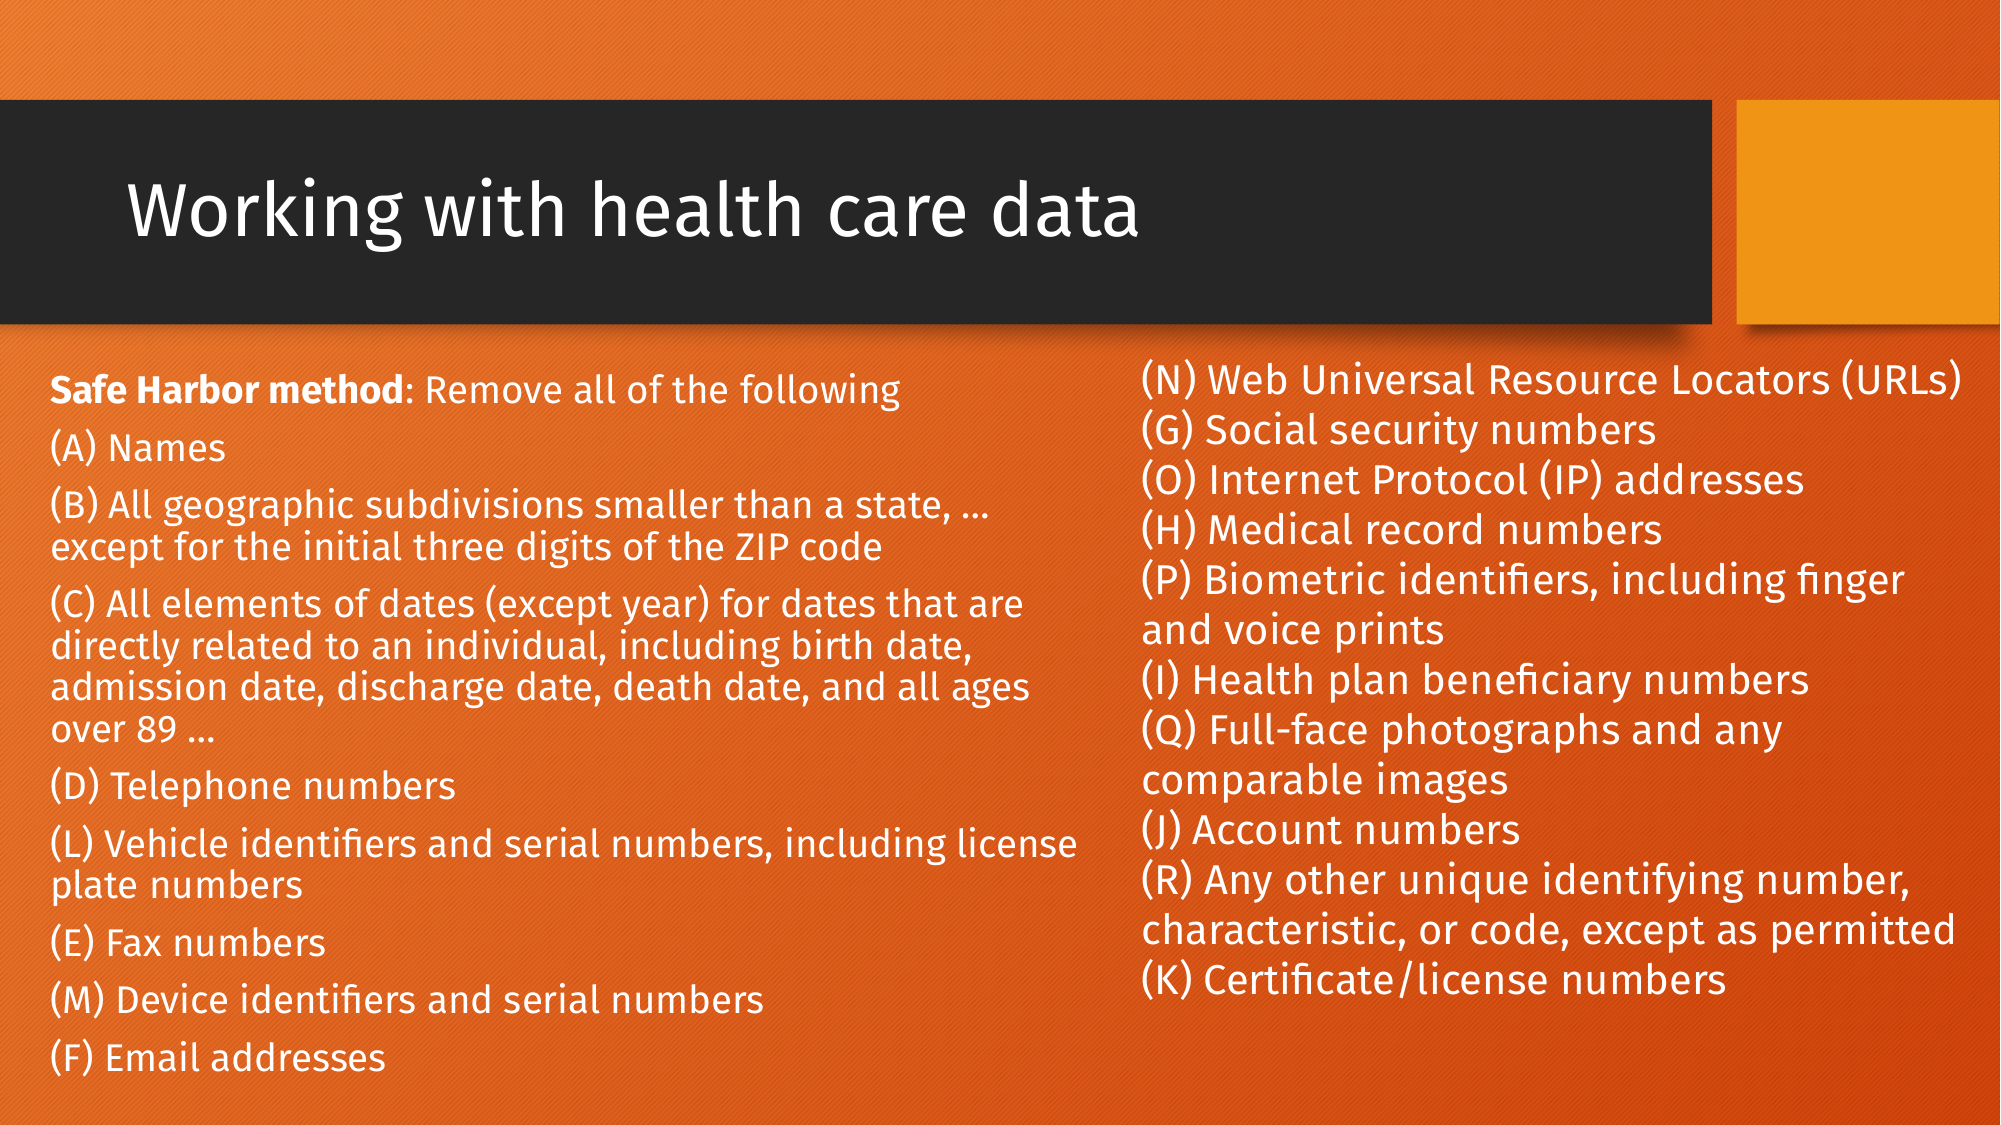

# Working with health care data
(N) Web Universal Resource Locators (URLs)
(G) Social security numbers
(O) Internet Protocol (IP) addresses
(H) Medical record numbers
(P) Biometric identifiers, including finger and voice prints
(I) Health plan beneficiary numbers
(Q) Full-face photographs and any comparable images
(J) Account numbers
(R) Any other unique identifying number, characteristic, or code, except as permitted
(K) Certificate/license numbers
Safe Harbor method: Remove all of the following
(A) Names
(B) All geographic subdivisions smaller than a state, … except for the initial three digits of the ZIP code
(C) All elements of dates (except year) for dates that are directly related to an individual, including birth date, admission date, discharge date, death date, and all ages over 89 …
(D) Telephone numbers
(L) Vehicle identifiers and serial numbers, including license plate numbers
(E) Fax numbers
(M) Device identifiers and serial numbers
(F) Email addresses